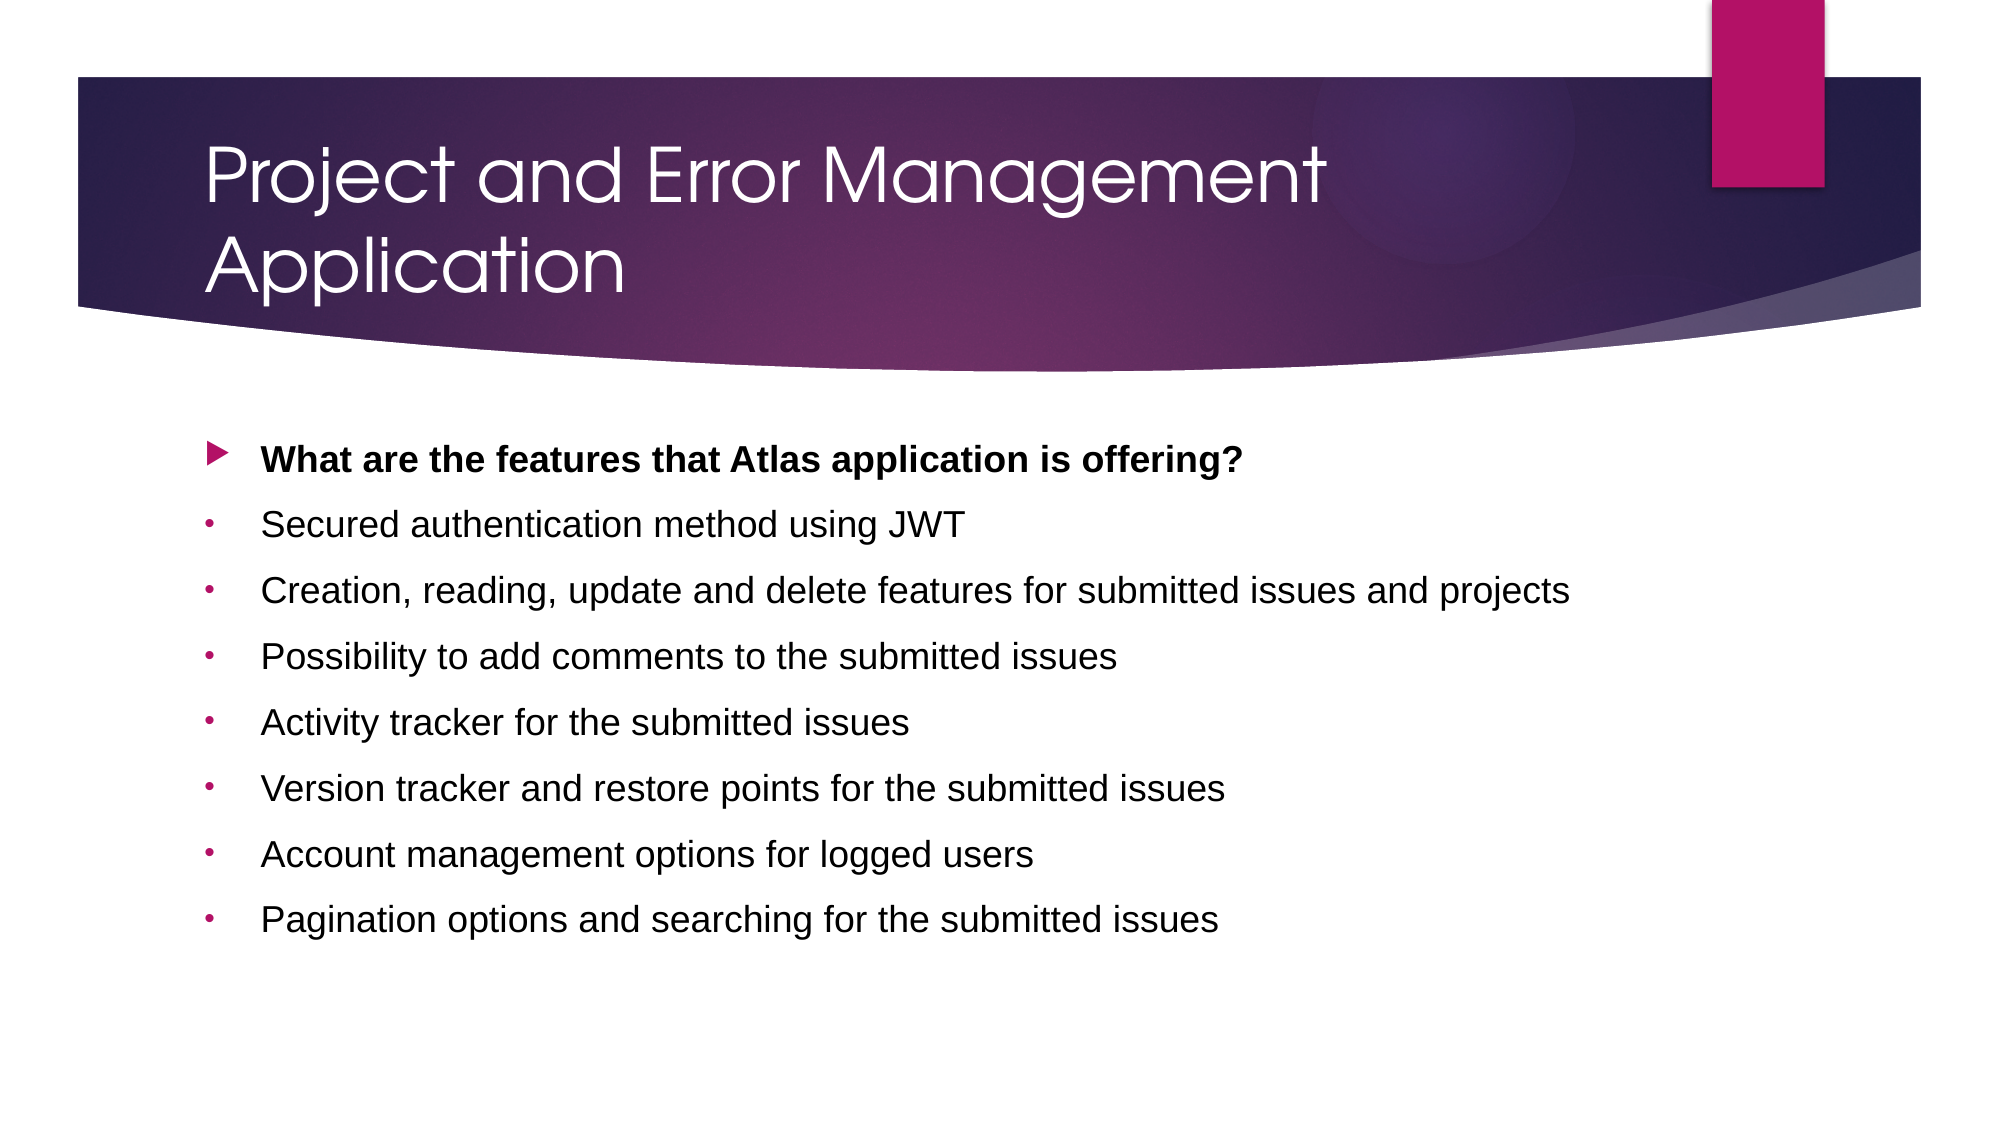

# Project and Error Management Application
What are the features that Atlas application is offering?
Secured authentication method using JWT
Creation, reading, update and delete features for submitted issues and projects
Possibility to add comments to the submitted issues
Activity tracker for the submitted issues
Version tracker and restore points for the submitted issues
Account management options for logged users
Pagination options and searching for the submitted issues